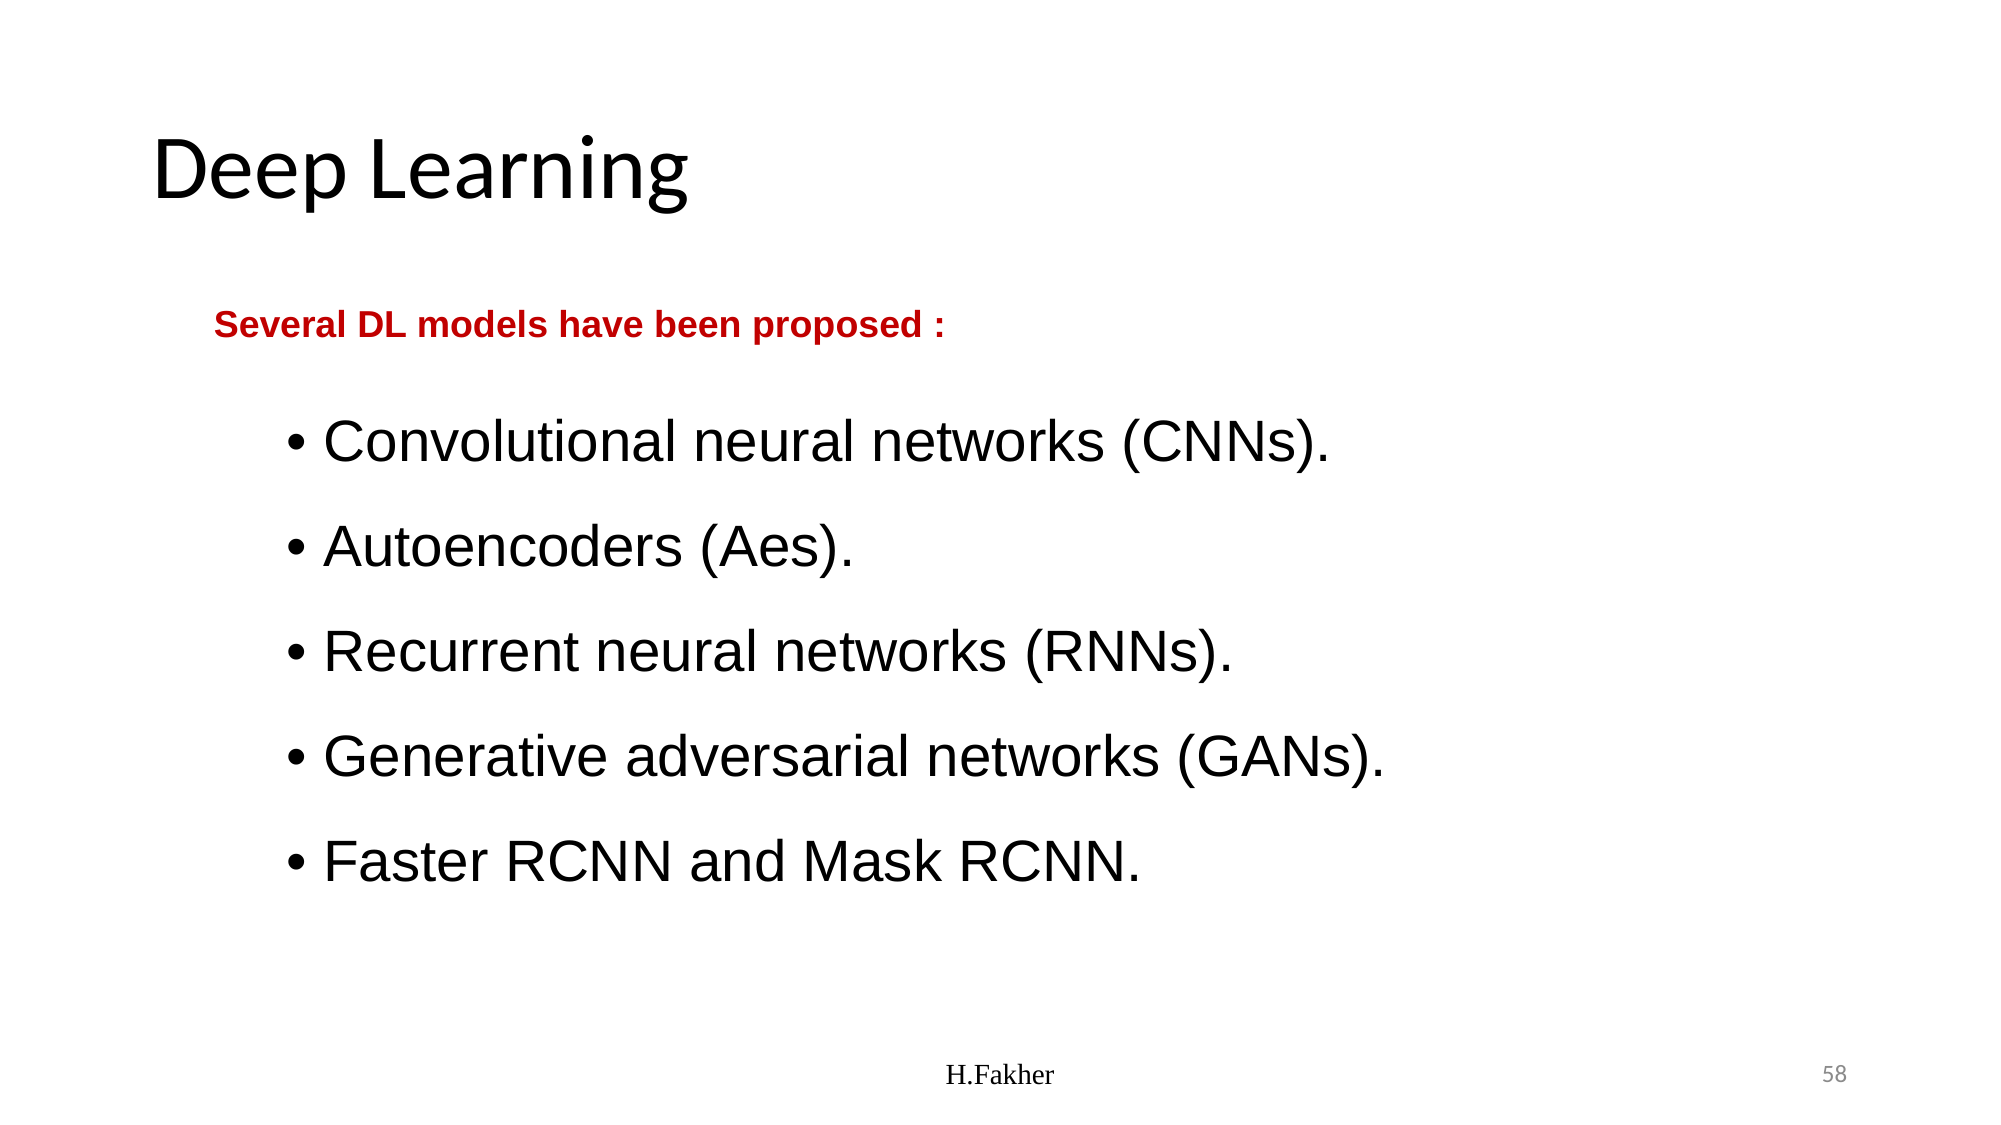

# Deep Learning
Several DL models have been proposed :
• Convolutional neural networks (CNNs).
• Autoencoders (Aes).
• Recurrent neural networks (RNNs).
• Generative adversarial networks (GANs).
• Faster RCNN and Mask RCNN.
H.Fakher
58